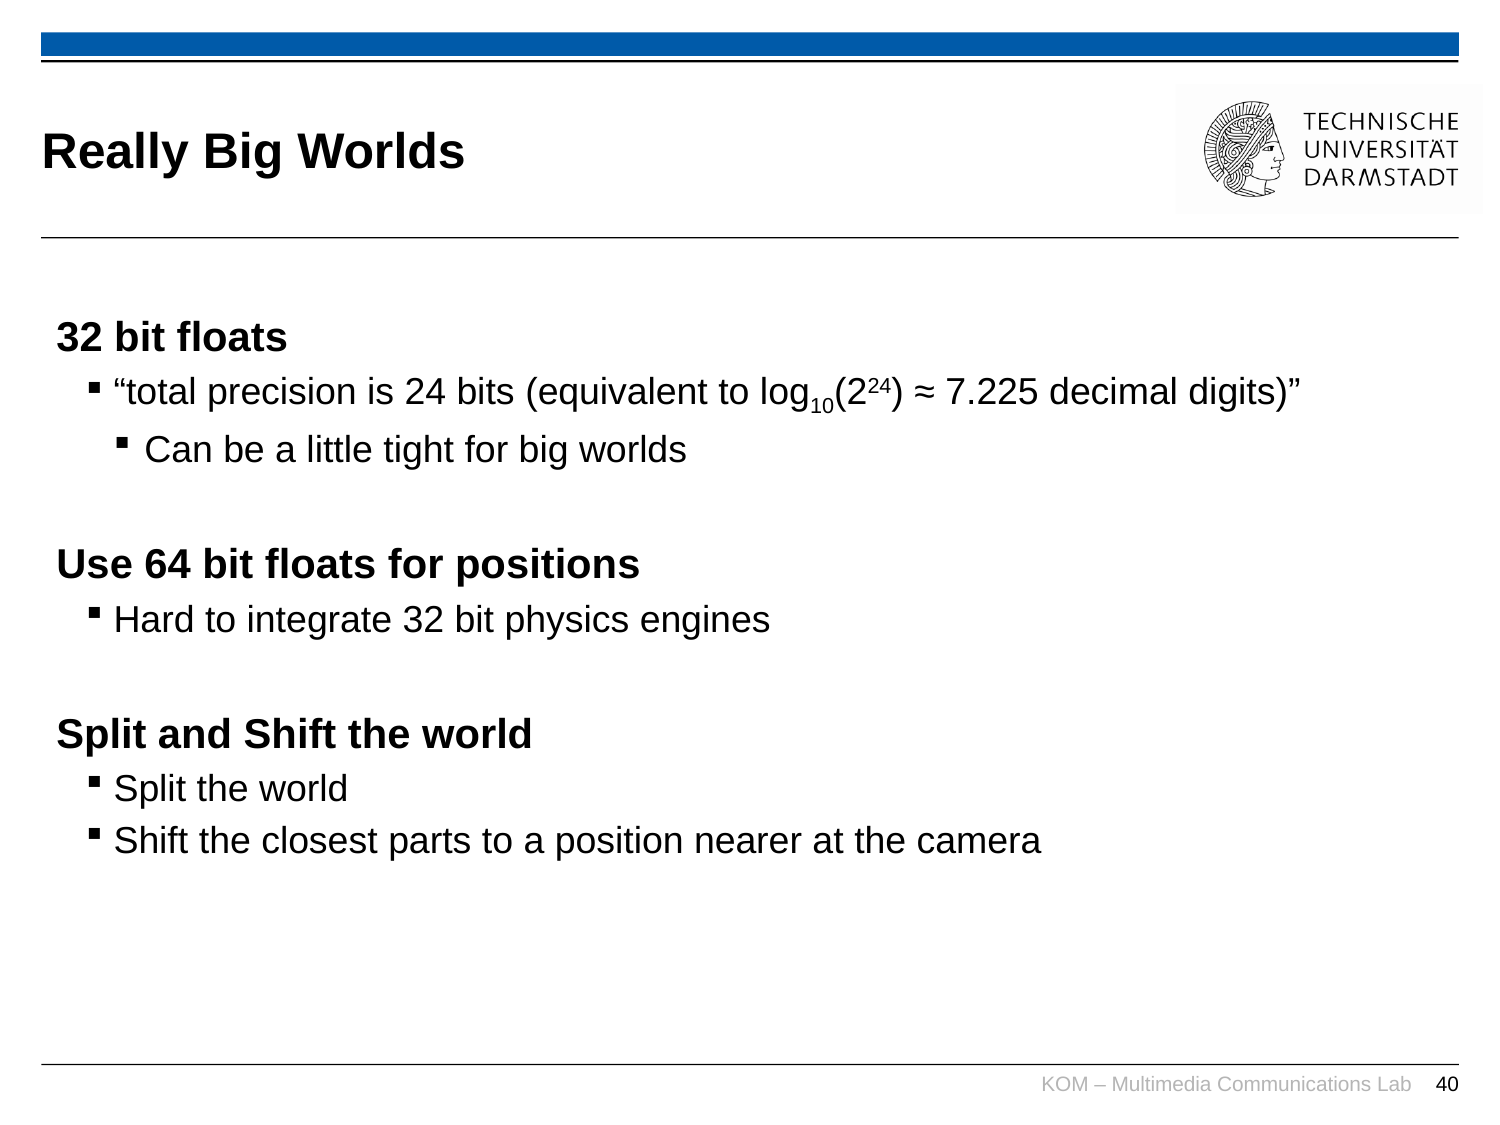

# Really Big Worlds

32 bit floats
“total precision is 24 bits (equivalent to log10(224) ≈ 7.225 decimal digits)”
Can be a little tight for big worlds

Use 64 bit floats for positions
Hard to integrate 32 bit physics engines

Split and Shift the world
Split the world
Shift the closest parts to a position nearer at the camera